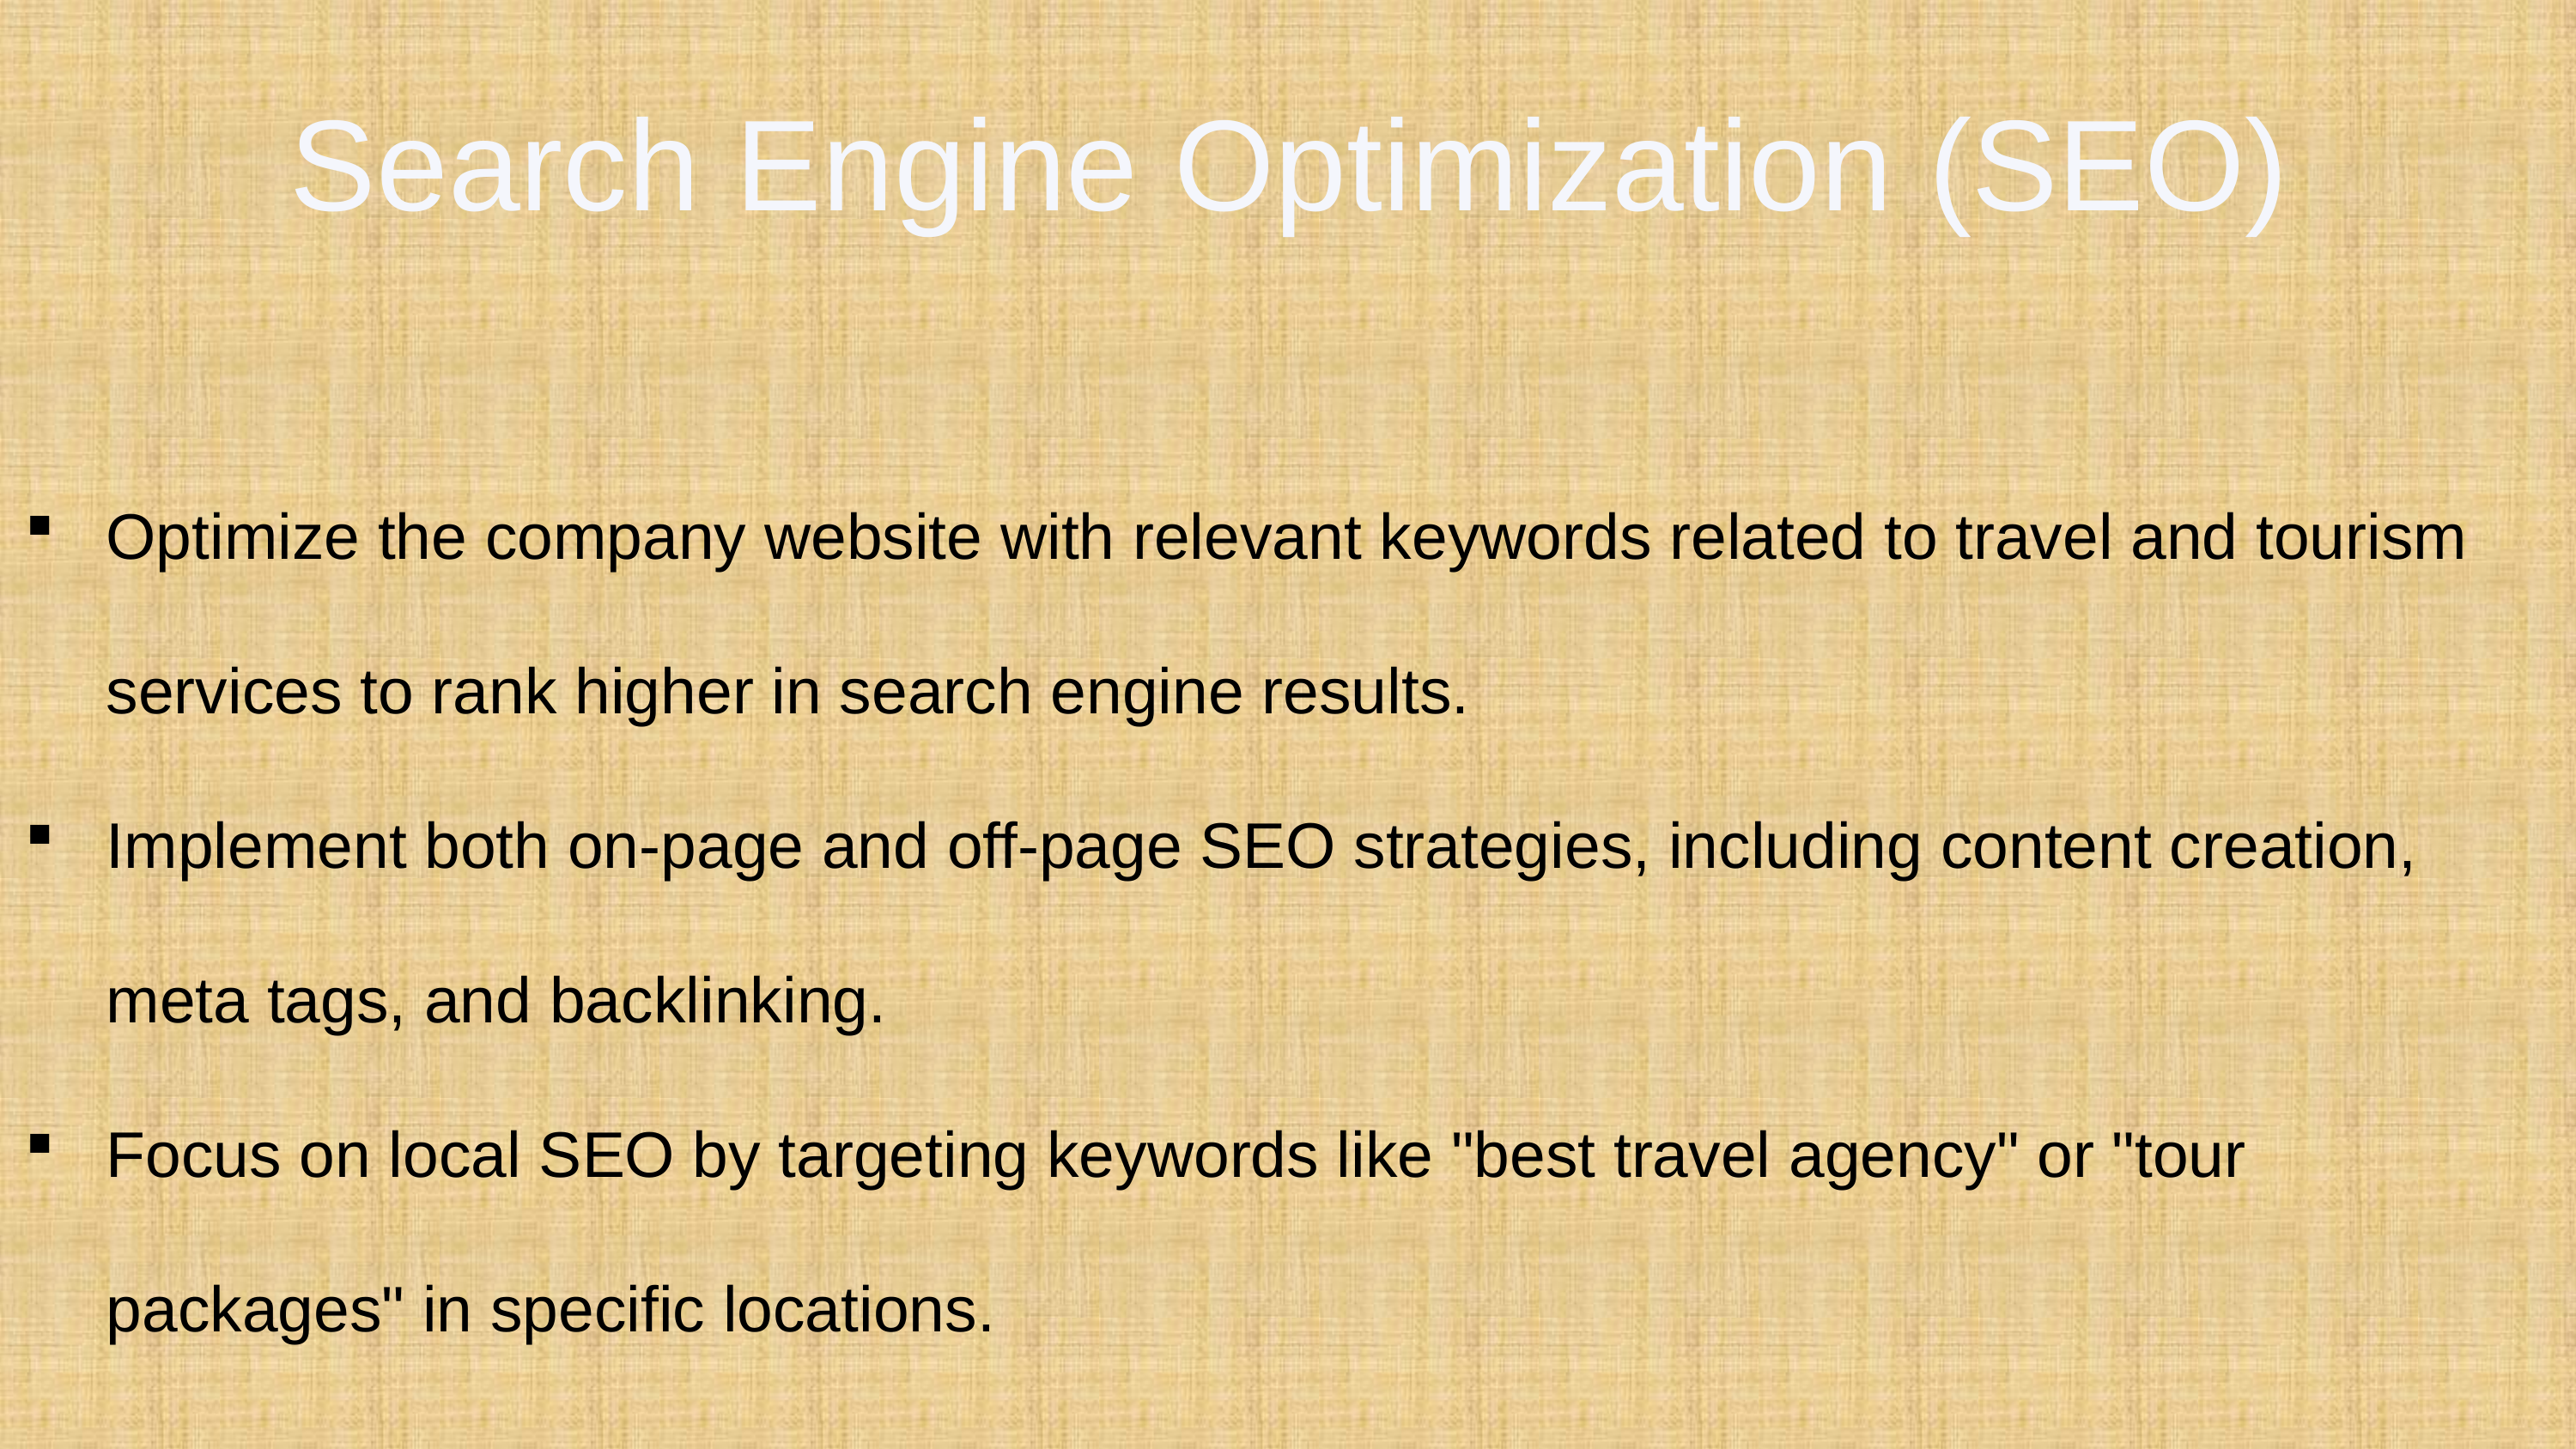

Search Engine Optimization (SEO)
Optimize the company website with relevant keywords related to travel and tourism services to rank higher in search engine results.
Implement both on-page and off-page SEO strategies, including content creation, meta tags, and backlinking.
Focus on local SEO by targeting keywords like "best travel agency" or "tour packages" in specific locations.